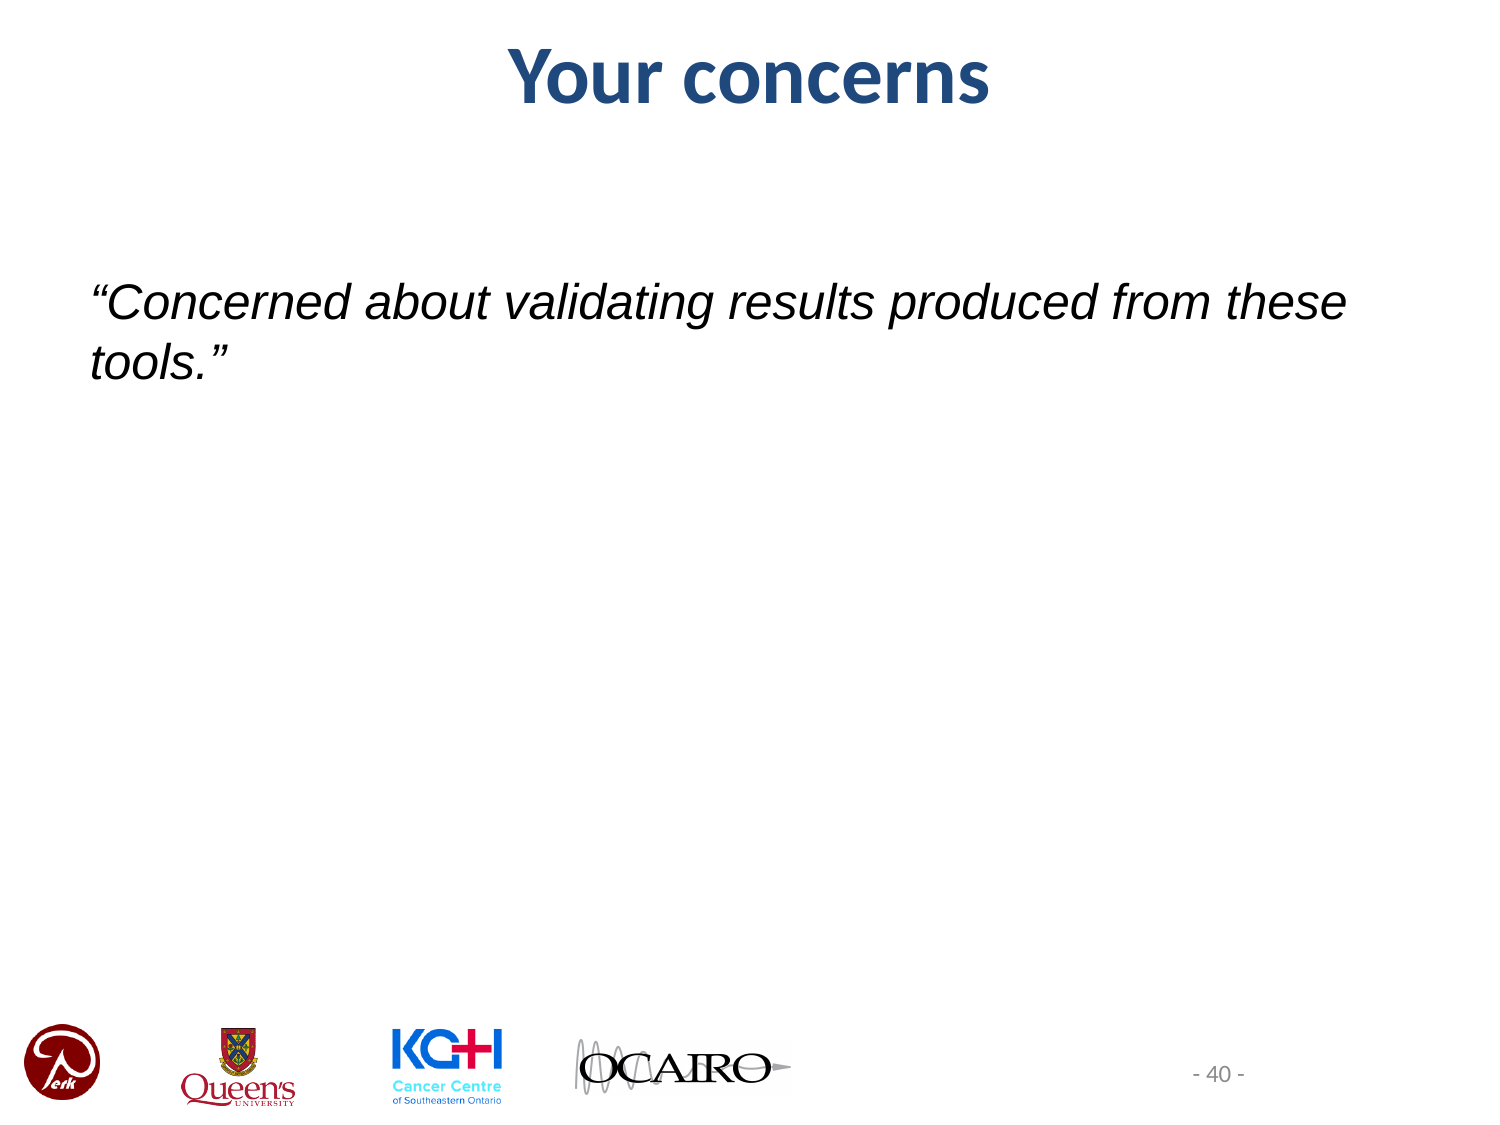

Your concerns
“Concerned about validating results produced from these tools.”
- 40 -